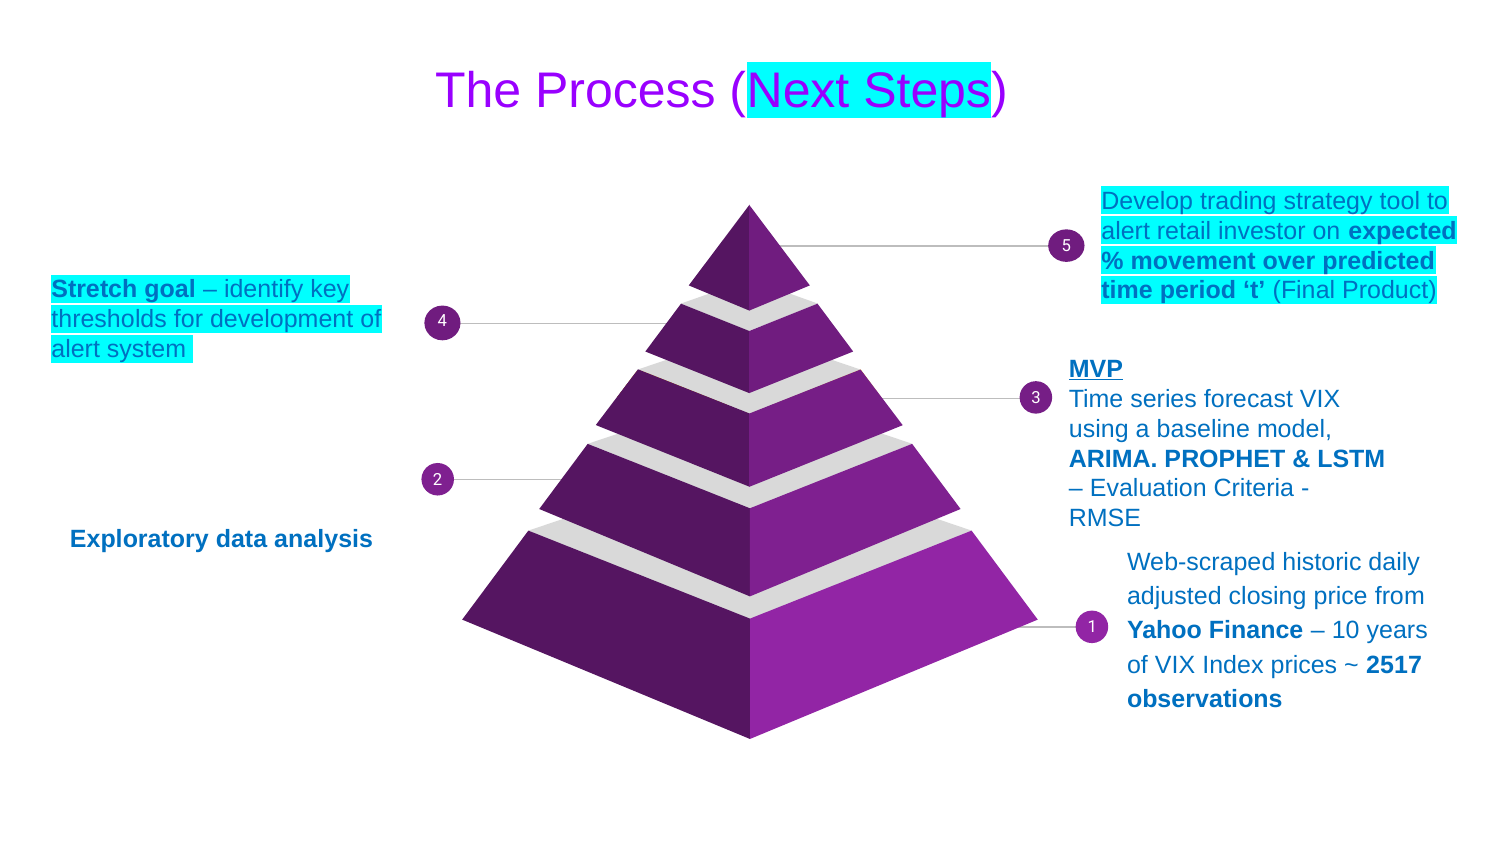

The Process (Next Steps)
Develop trading strategy tool to alert retail investor on expected % movement over predicted time period ‘t’ (Final Product)
5

Stretch goal – identify key thresholds for development of alert system
4

MVP
Time series forecast VIX  using a baseline model, ARIMA. PROPHET & LSTM – Evaluation Criteria - RMSE
3

Exploratory data analysis
2

Web-scraped historic daily adjusted closing price from Yahoo Finance – 10 years of VIX Index prices ~ 2517 observations
1